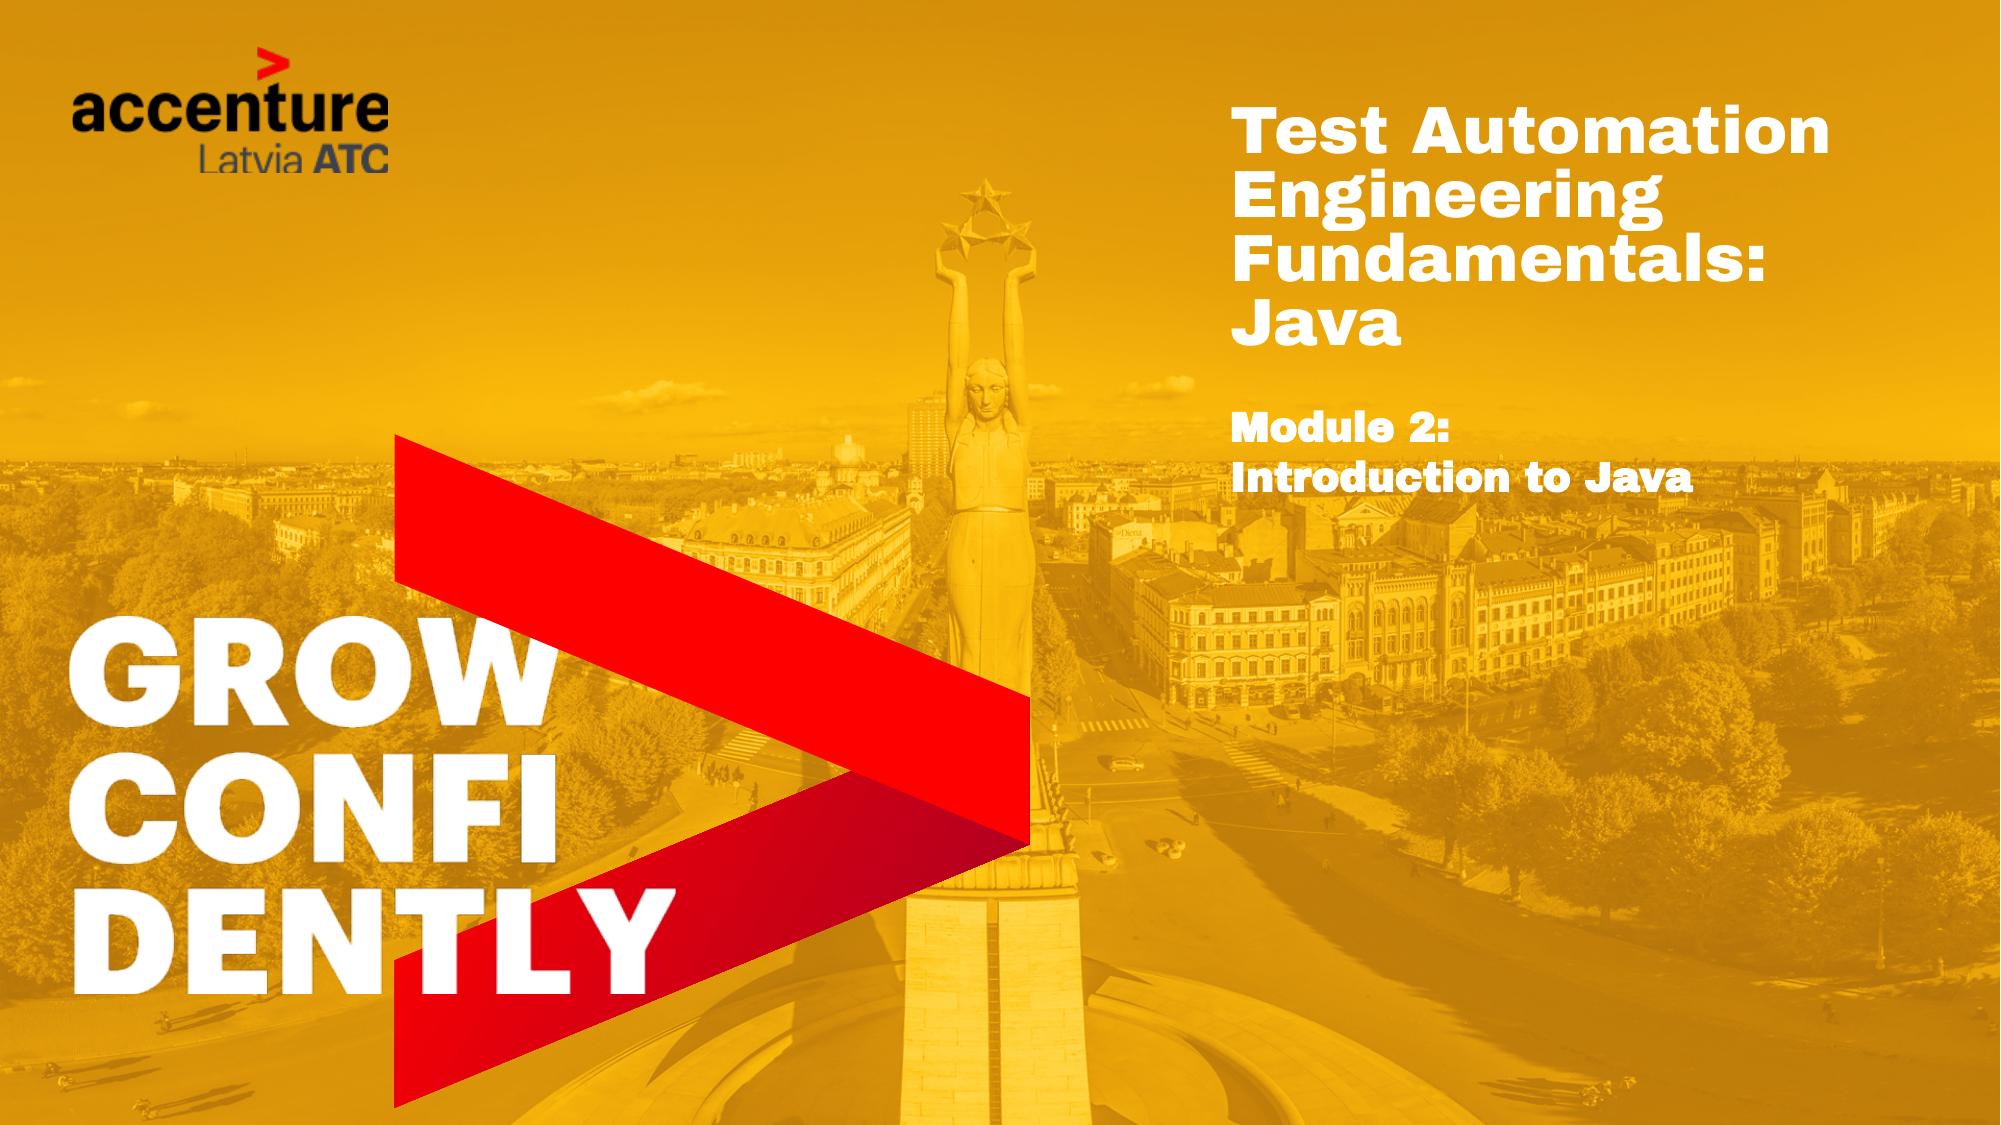

# Test Automation Engineering Fundamentals: Java
Module 2: Introduction to Java